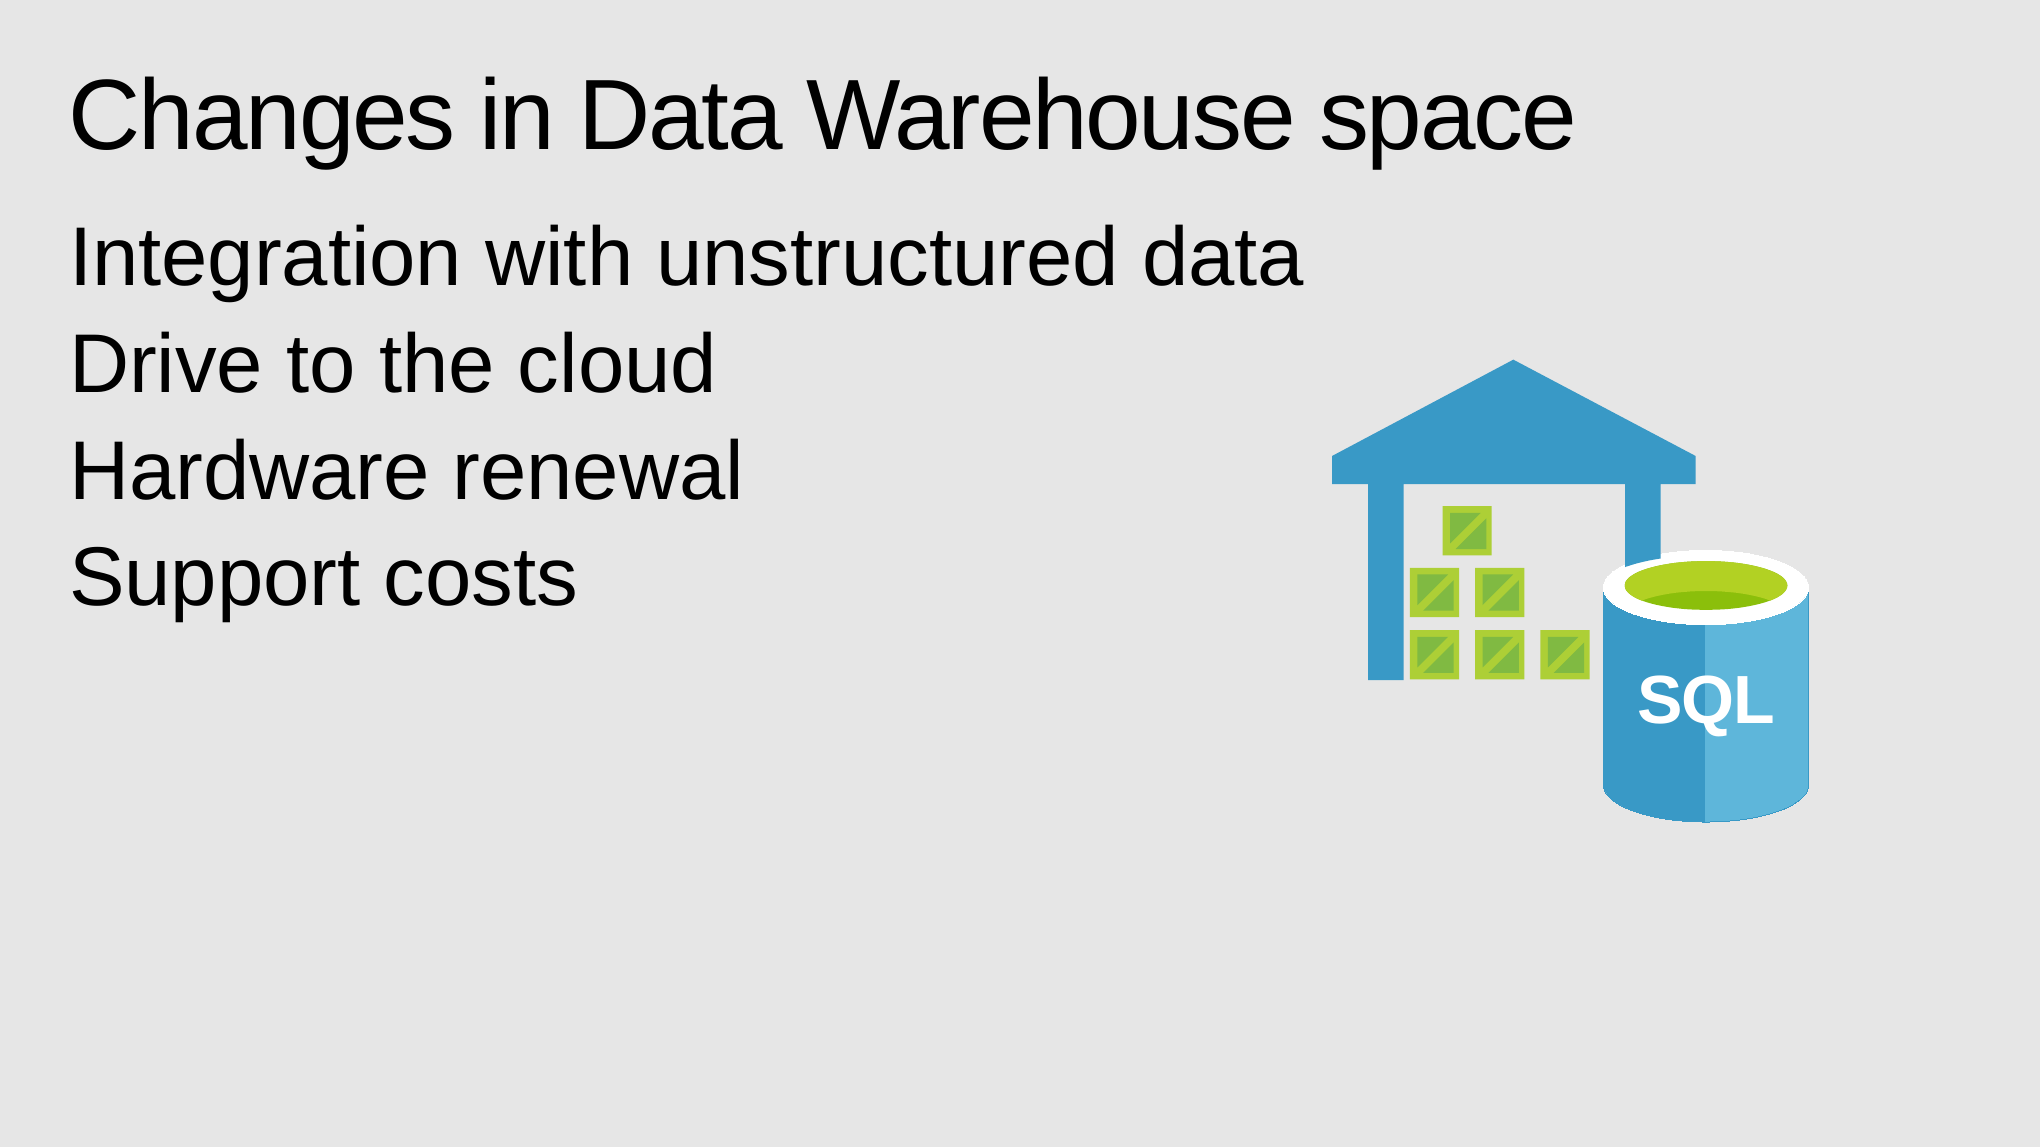

# Changes in Data Warehouse space
Integration with unstructured data
Drive to the cloud
Hardware renewal
Support costs

SQL